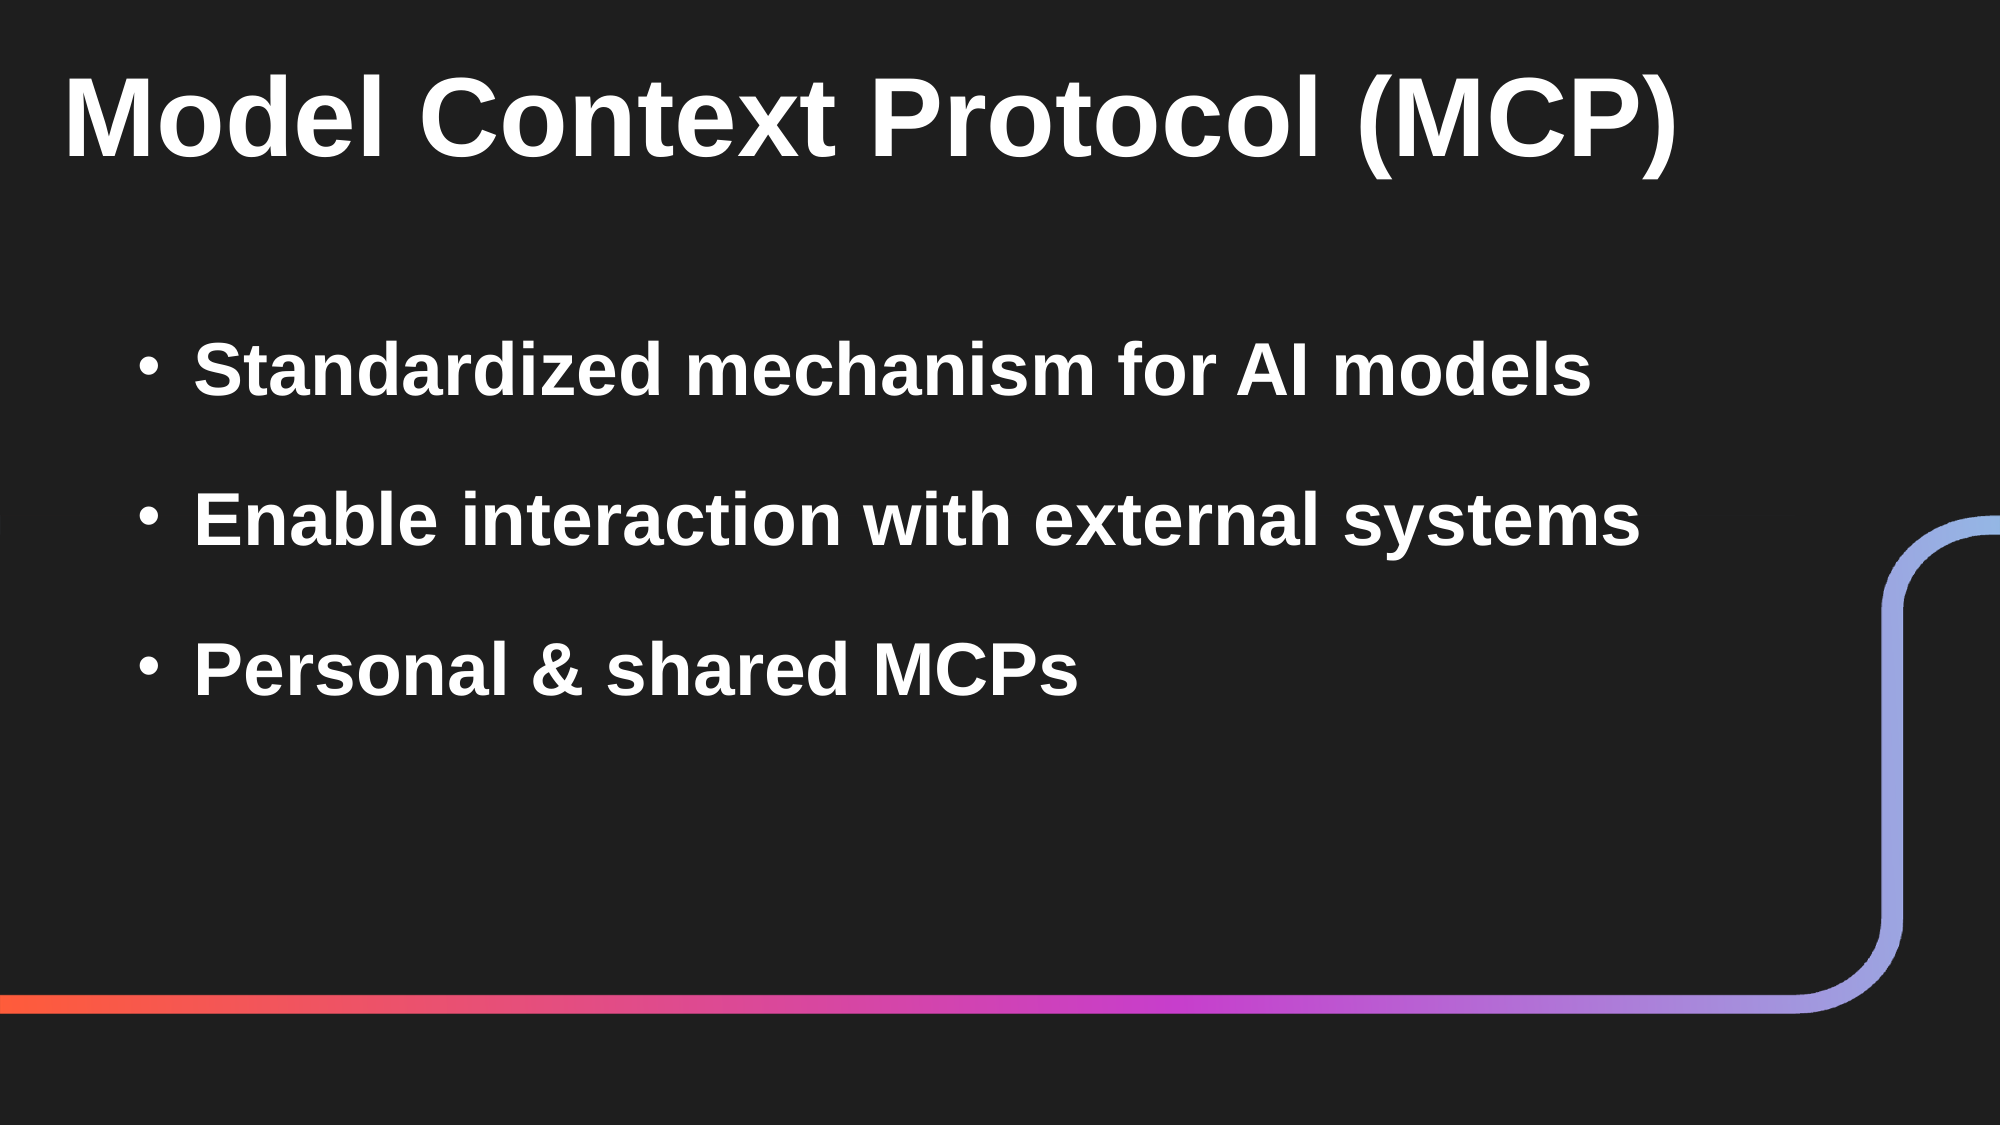

Model Context Protocol (MCP)
Standardized mechanism for AI models
Enable interaction with external systems
Personal & shared MCPs